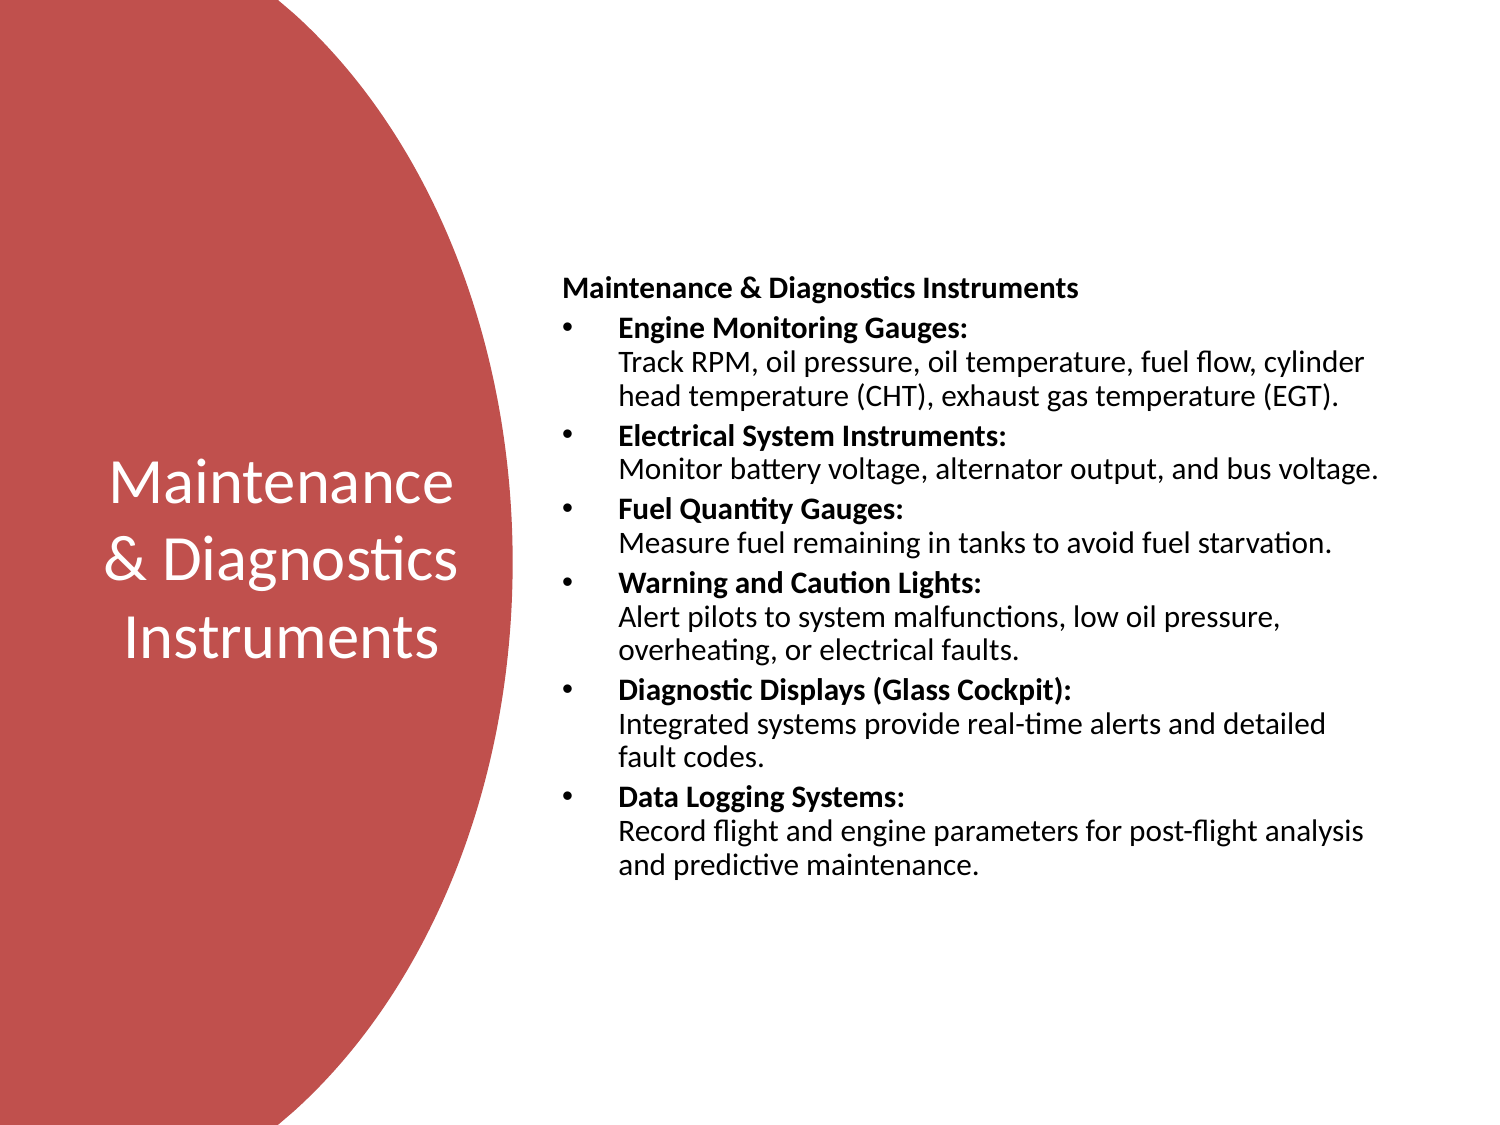

Maintenance & Diagnostics Instruments
Engine Monitoring Gauges:
Track RPM, oil pressure, oil temperature, fuel flow, cylinder head temperature (CHT), exhaust gas temperature (EGT).
Electrical System Instruments:
Monitor battery voltage, alternator output, and bus voltage.
Fuel Quantity Gauges:
Measure fuel remaining in tanks to avoid fuel starvation.
Warning and Caution Lights:
Alert pilots to system malfunctions, low oil pressure, overheating, or electrical faults.
Diagnostic Displays (Glass Cockpit):
Integrated systems provide real-time alerts and detailed fault codes.
Data Logging Systems:
Record flight and engine parameters for post-flight analysis and predictive maintenance.
# Maintenance & Diagnostics Instruments